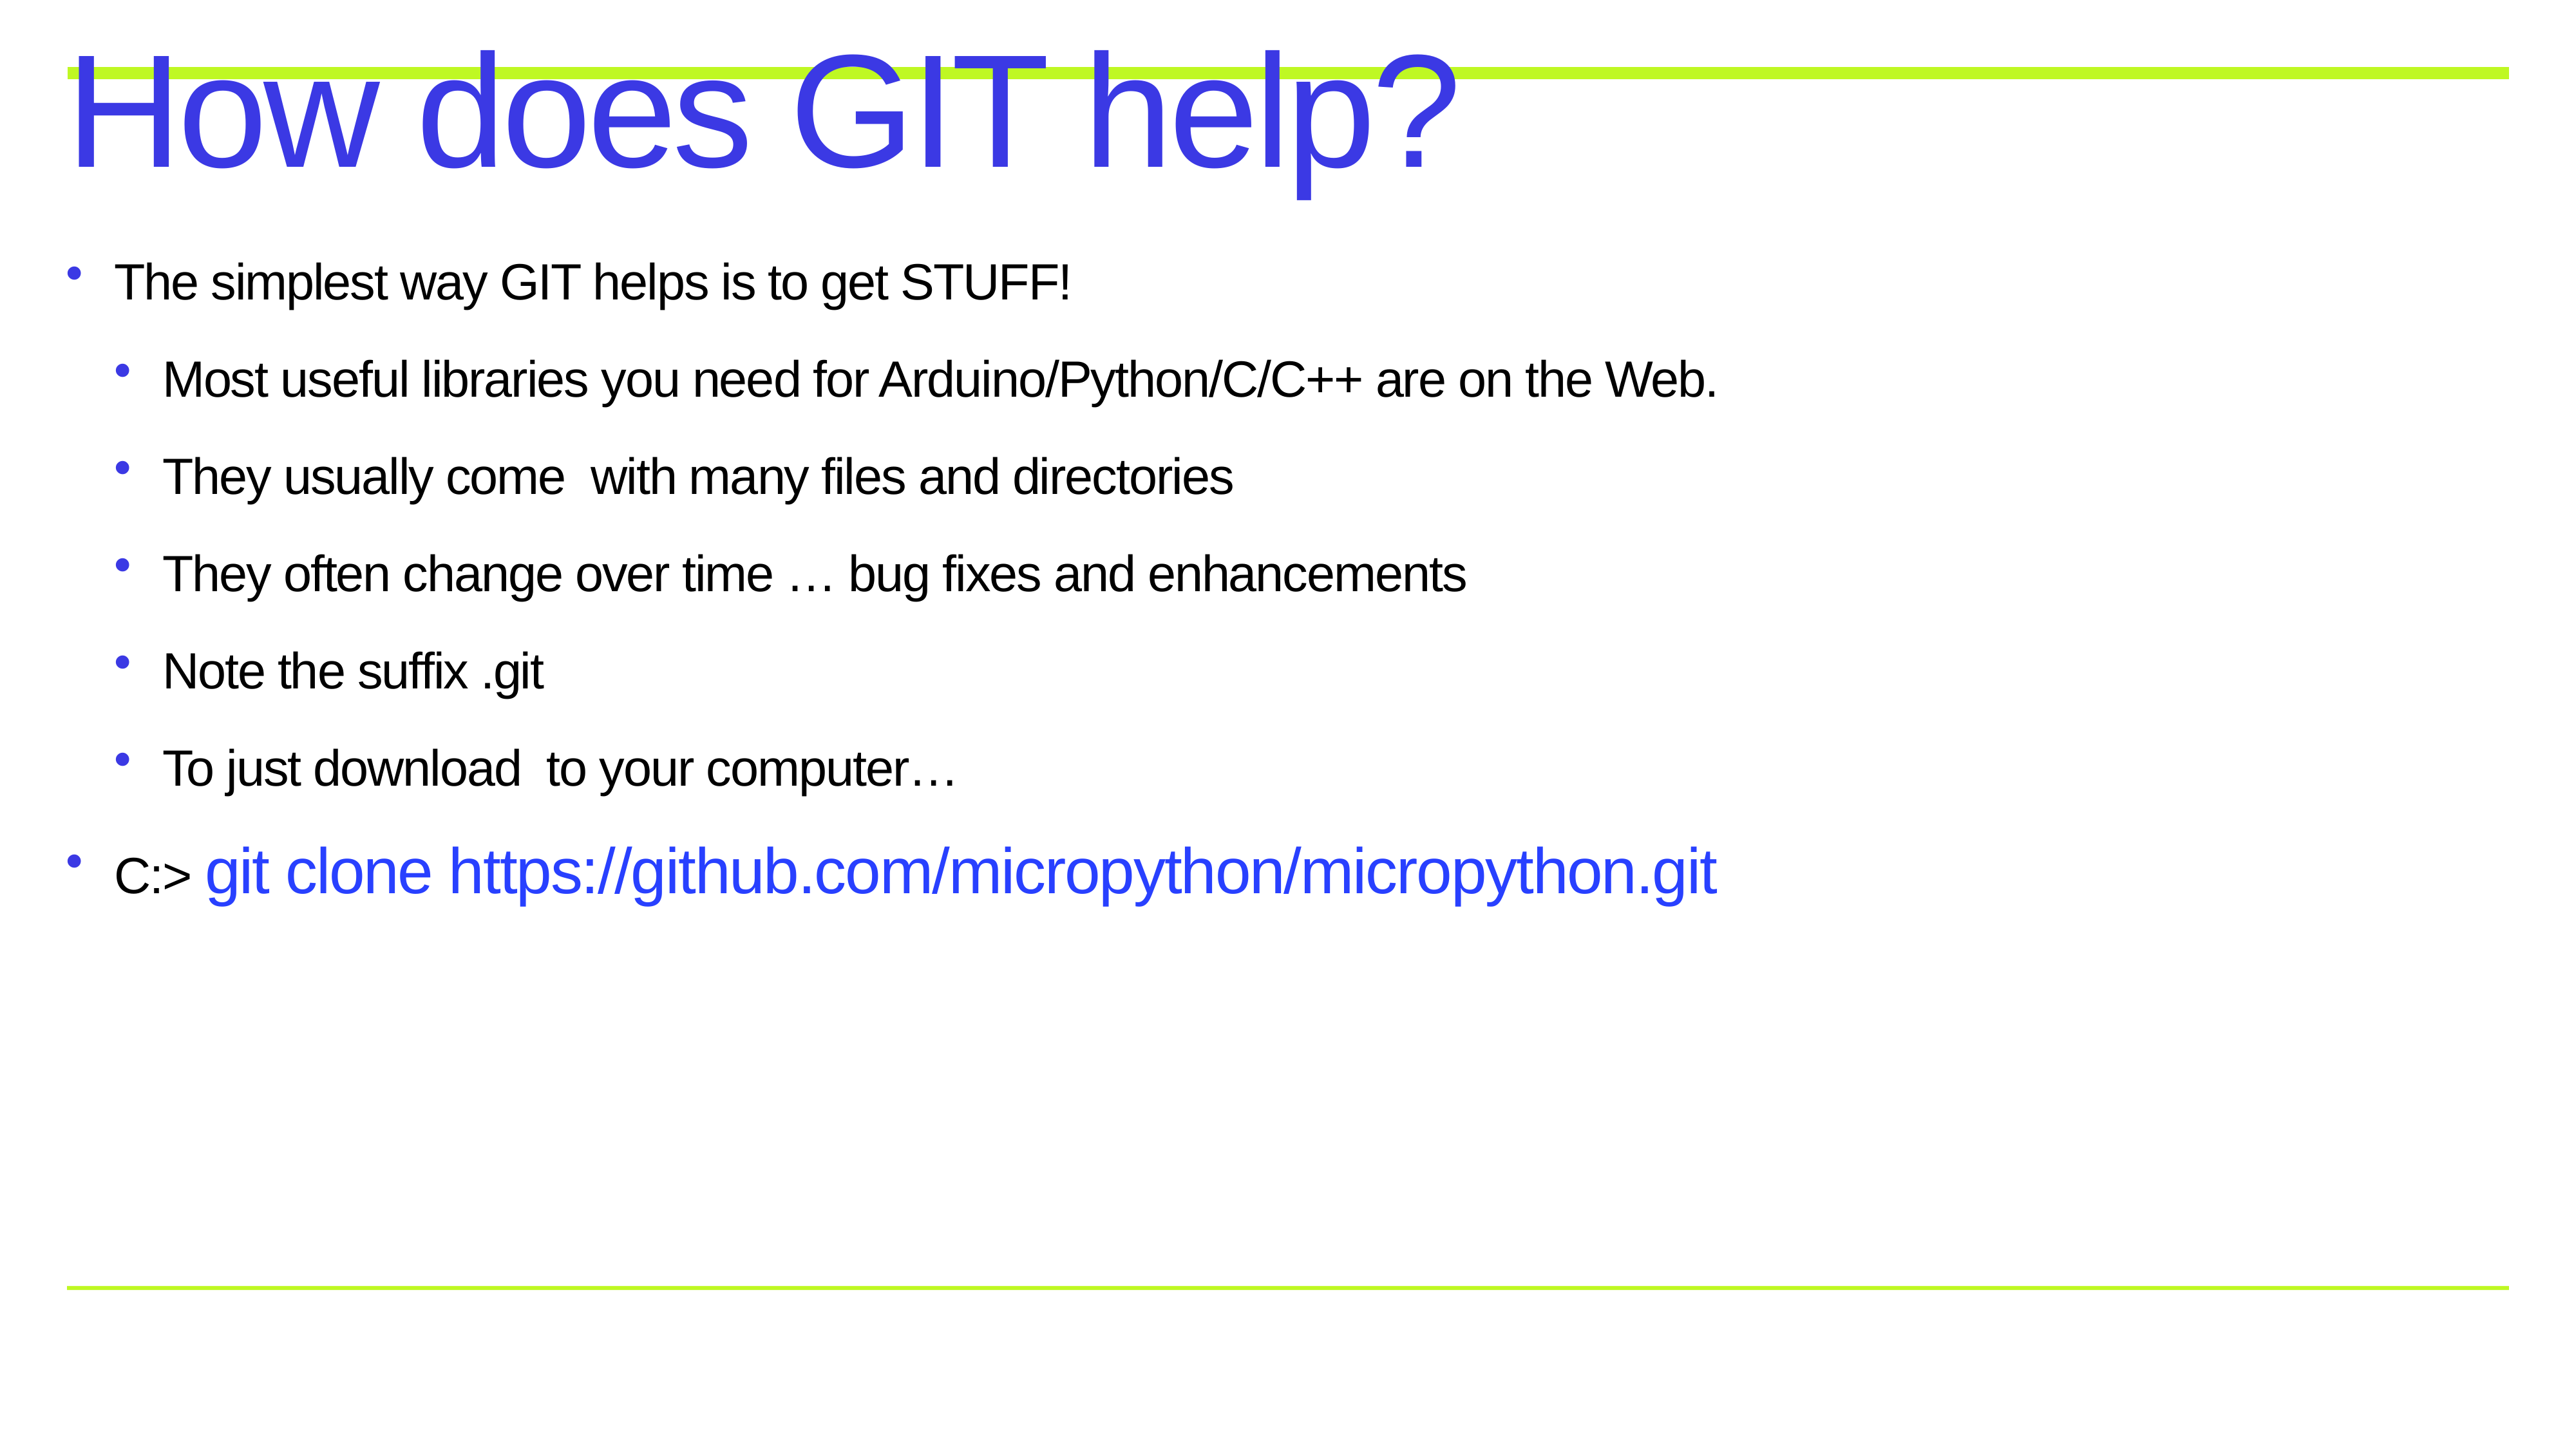

# How does GIT help?
The simplest way GIT helps is to get STUFF!
Most useful libraries you need for Arduino/Python/C/C++ are on the Web.
They usually come  with many files and directories
They often change over time … bug fixes and enhancements
Note the suffix .git
To just download  to your computer…
C:> git clone https://github.com/micropython/micropython.git